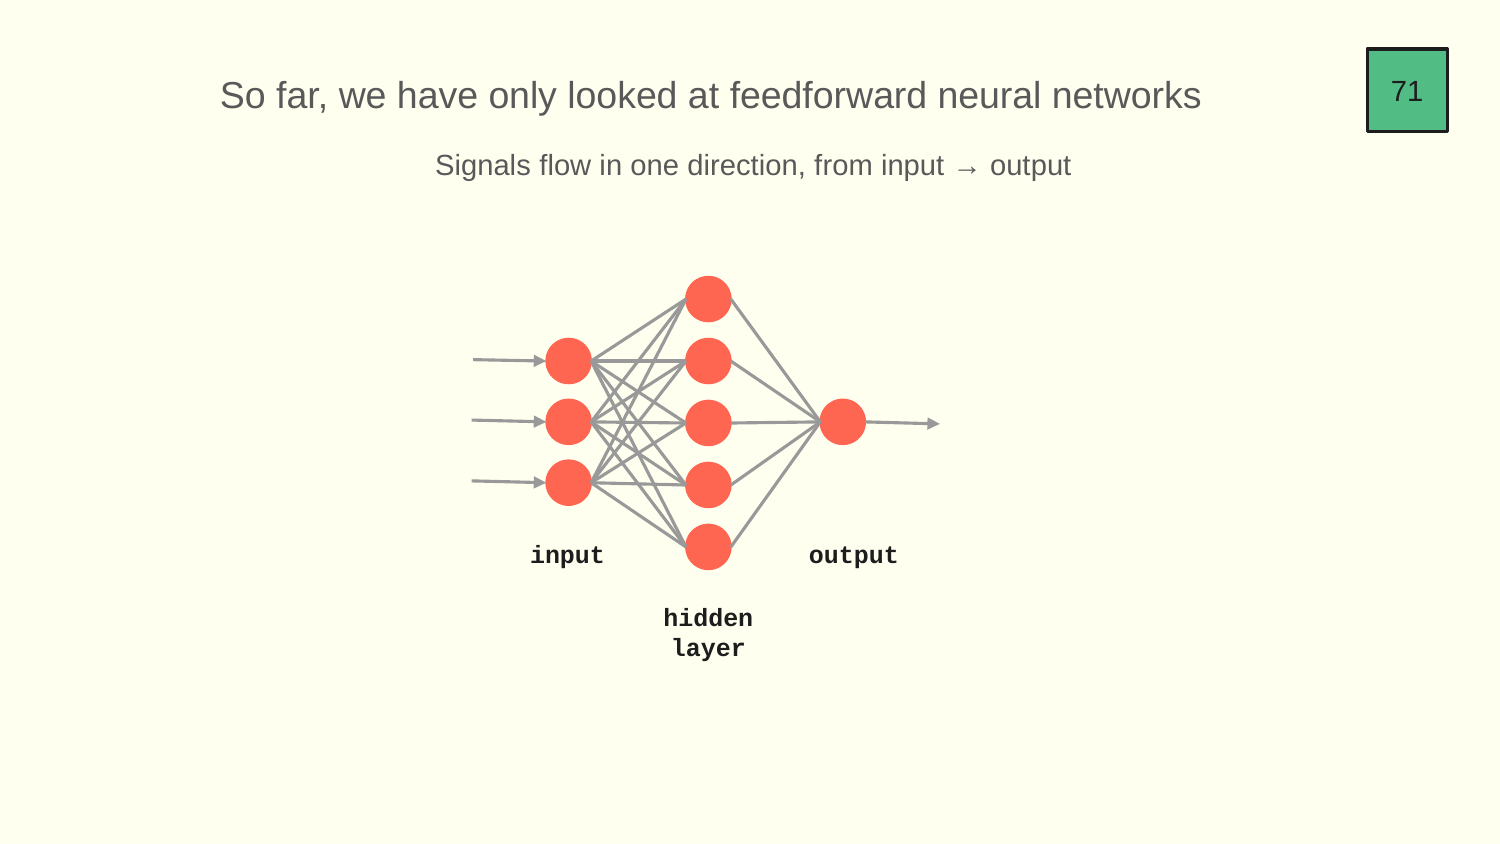

So far, we have only looked at feedforward neural networks
Signals flow in one direction, from input → output
71

 input
output

hidden layer